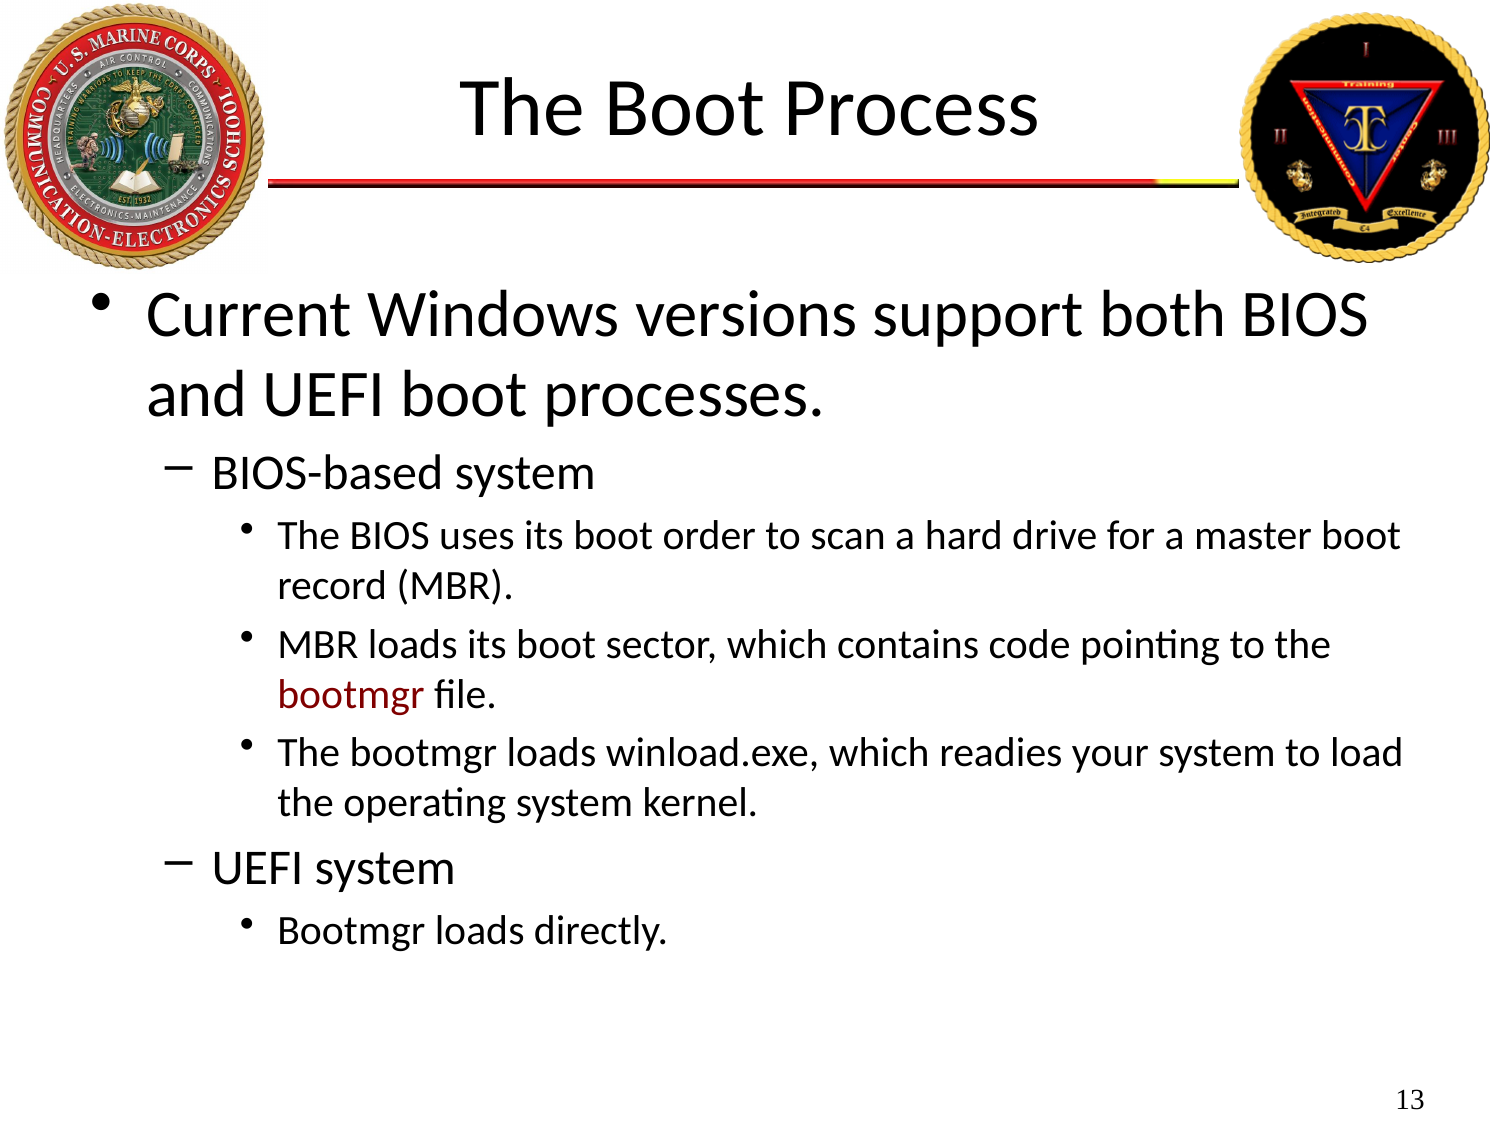

# The Boot Process
Current Windows versions support both BIOS and UEFI boot processes.
BIOS-based system
The BIOS uses its boot order to scan a hard drive for a master boot record (MBR).
MBR loads its boot sector, which contains code pointing to the bootmgr file.
The bootmgr loads winload.exe, which readies your system to load the operating system kernel.
UEFI system
Bootmgr loads directly.